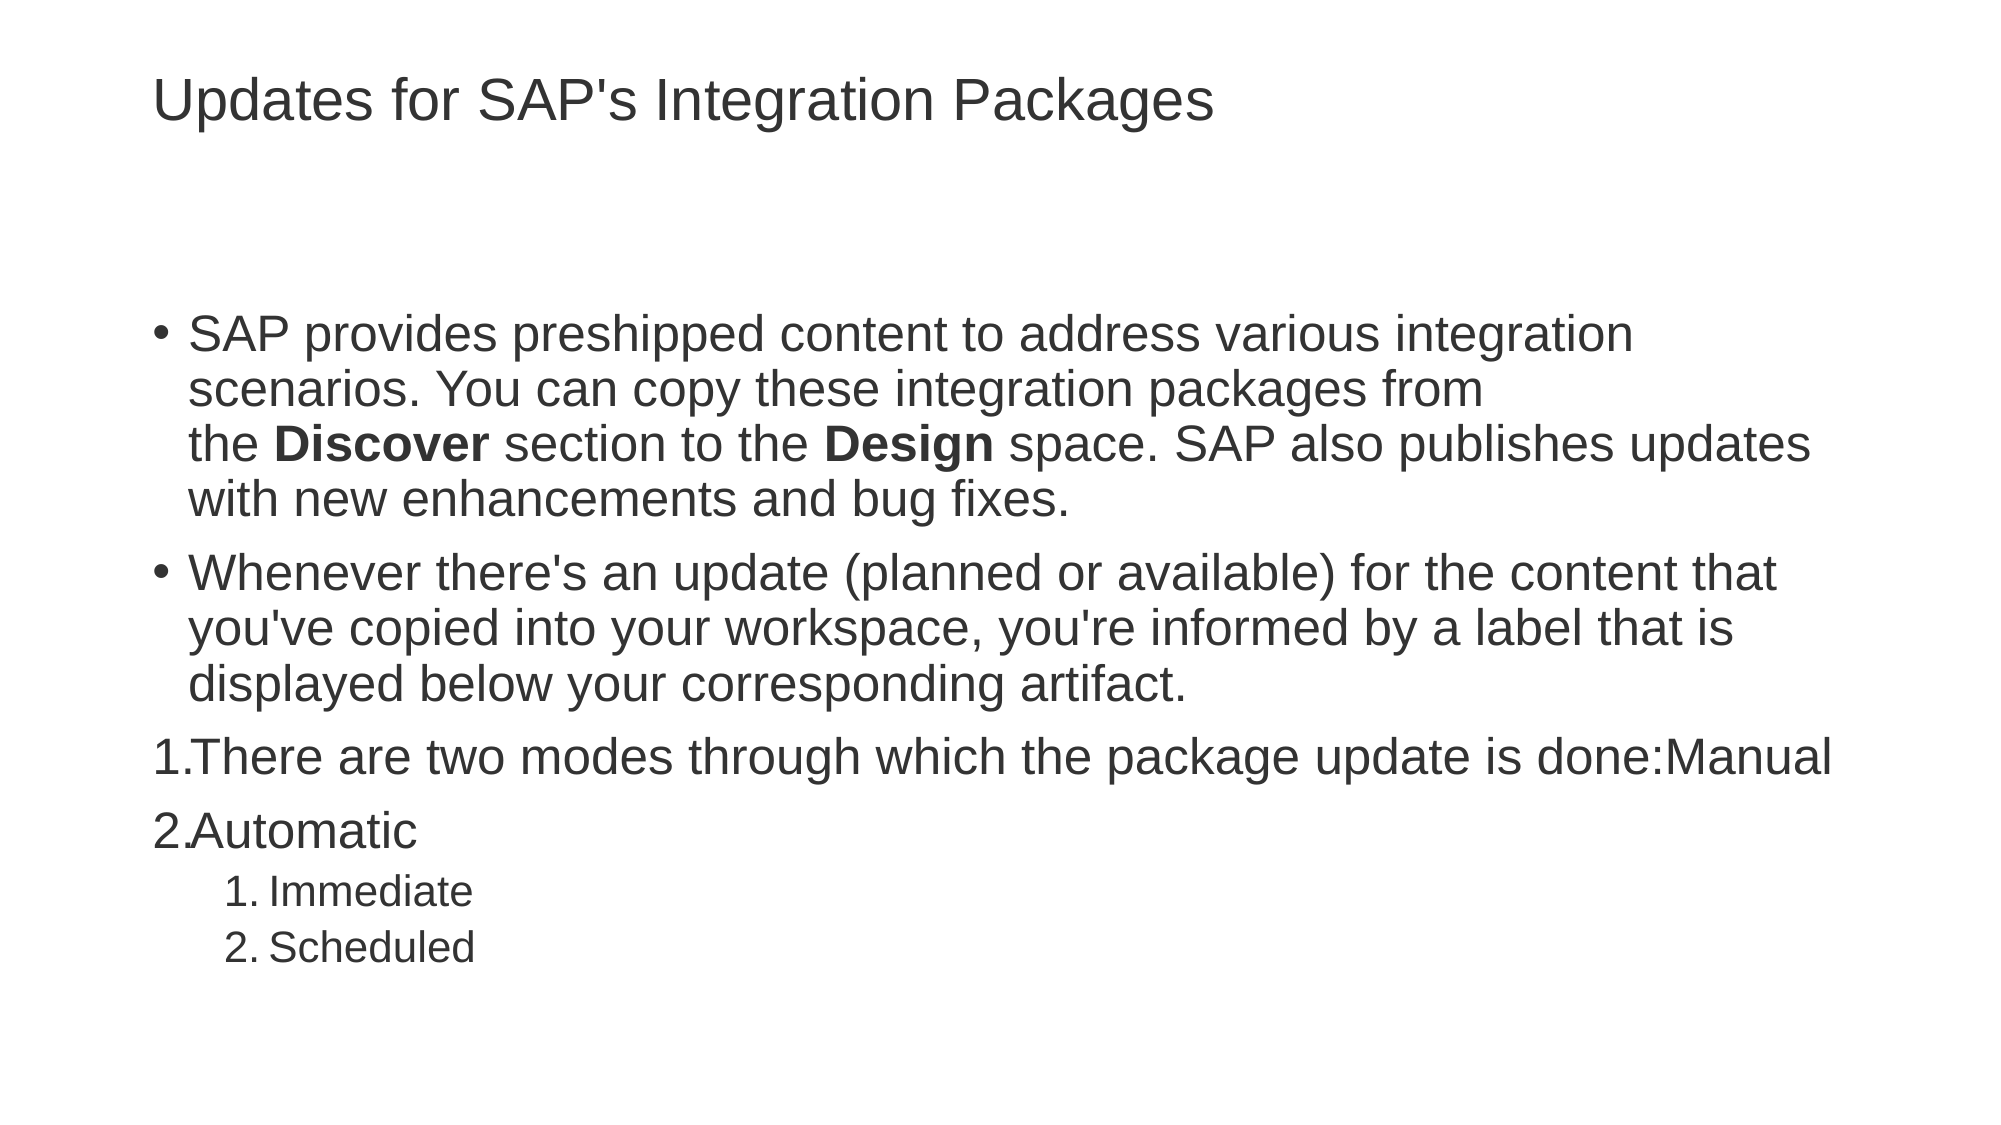

# Updates for SAP's Integration Packages
SAP provides preshipped content to address various integration scenarios. You can copy these integration packages from the Discover section to the Design space. SAP also publishes updates with new enhancements and bug fixes.
Whenever there's an update (planned or available) for the content that you've copied into your workspace, you're informed by a label that is displayed below your corresponding artifact.
There are two modes through which the package update is done:Manual
Automatic
Immediate
Scheduled